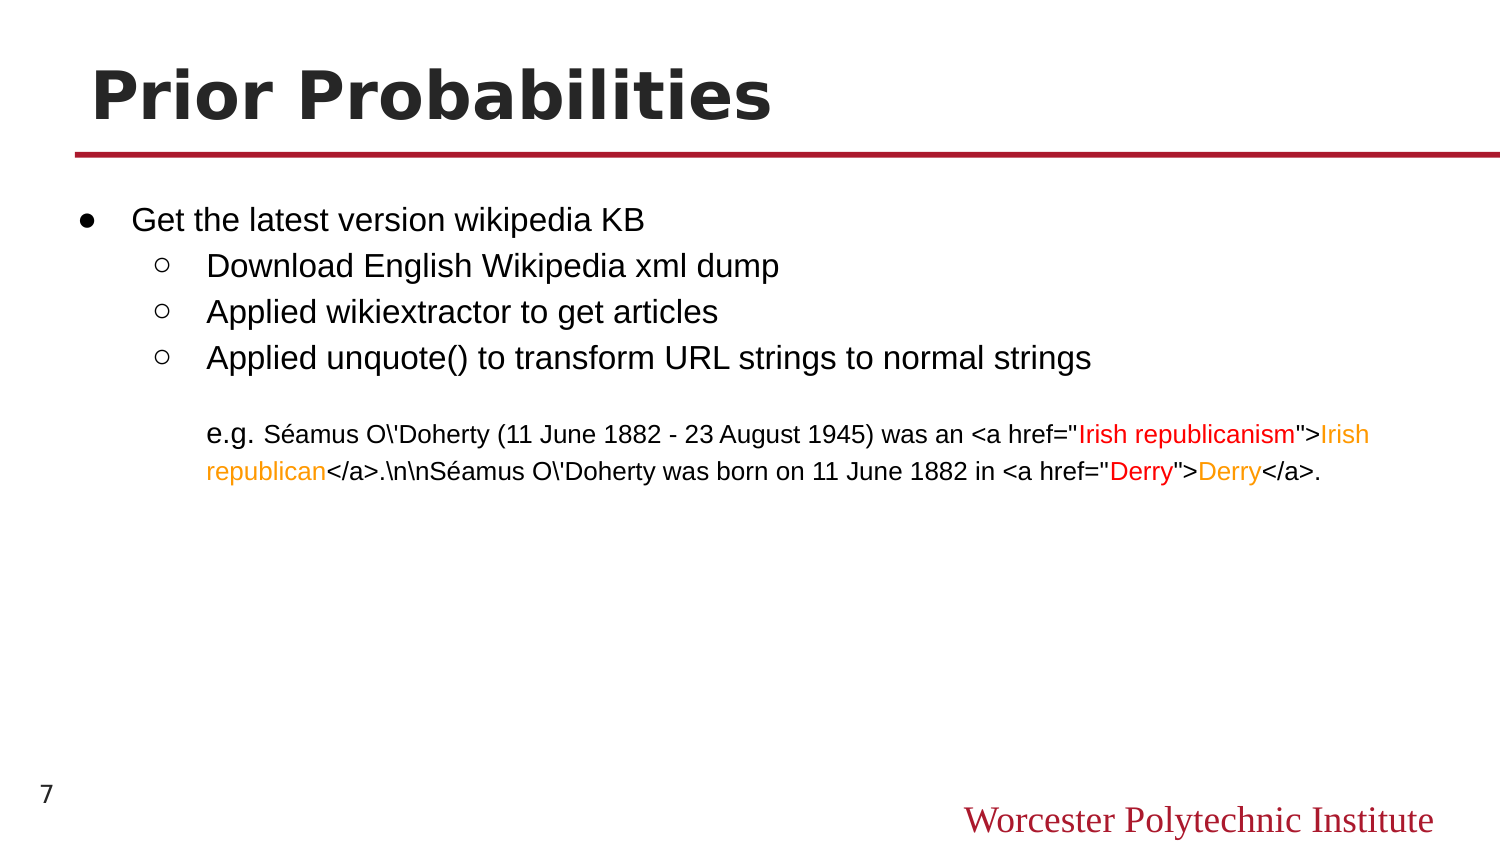

# Prior Probabilities
Get the latest version wikipedia KB
Download English Wikipedia xml dump
Applied wikiextractor to get articles
Applied unquote() to transform URL strings to normal strings
e.g. Séamus O\'Doherty (11 June 1882 - 23 August 1945) was an <a href="Irish republicanism">Irish republican</a>.\n\nSéamus O\'Doherty was born on 11 June 1882 in <a href="Derry">Derry</a>.

7